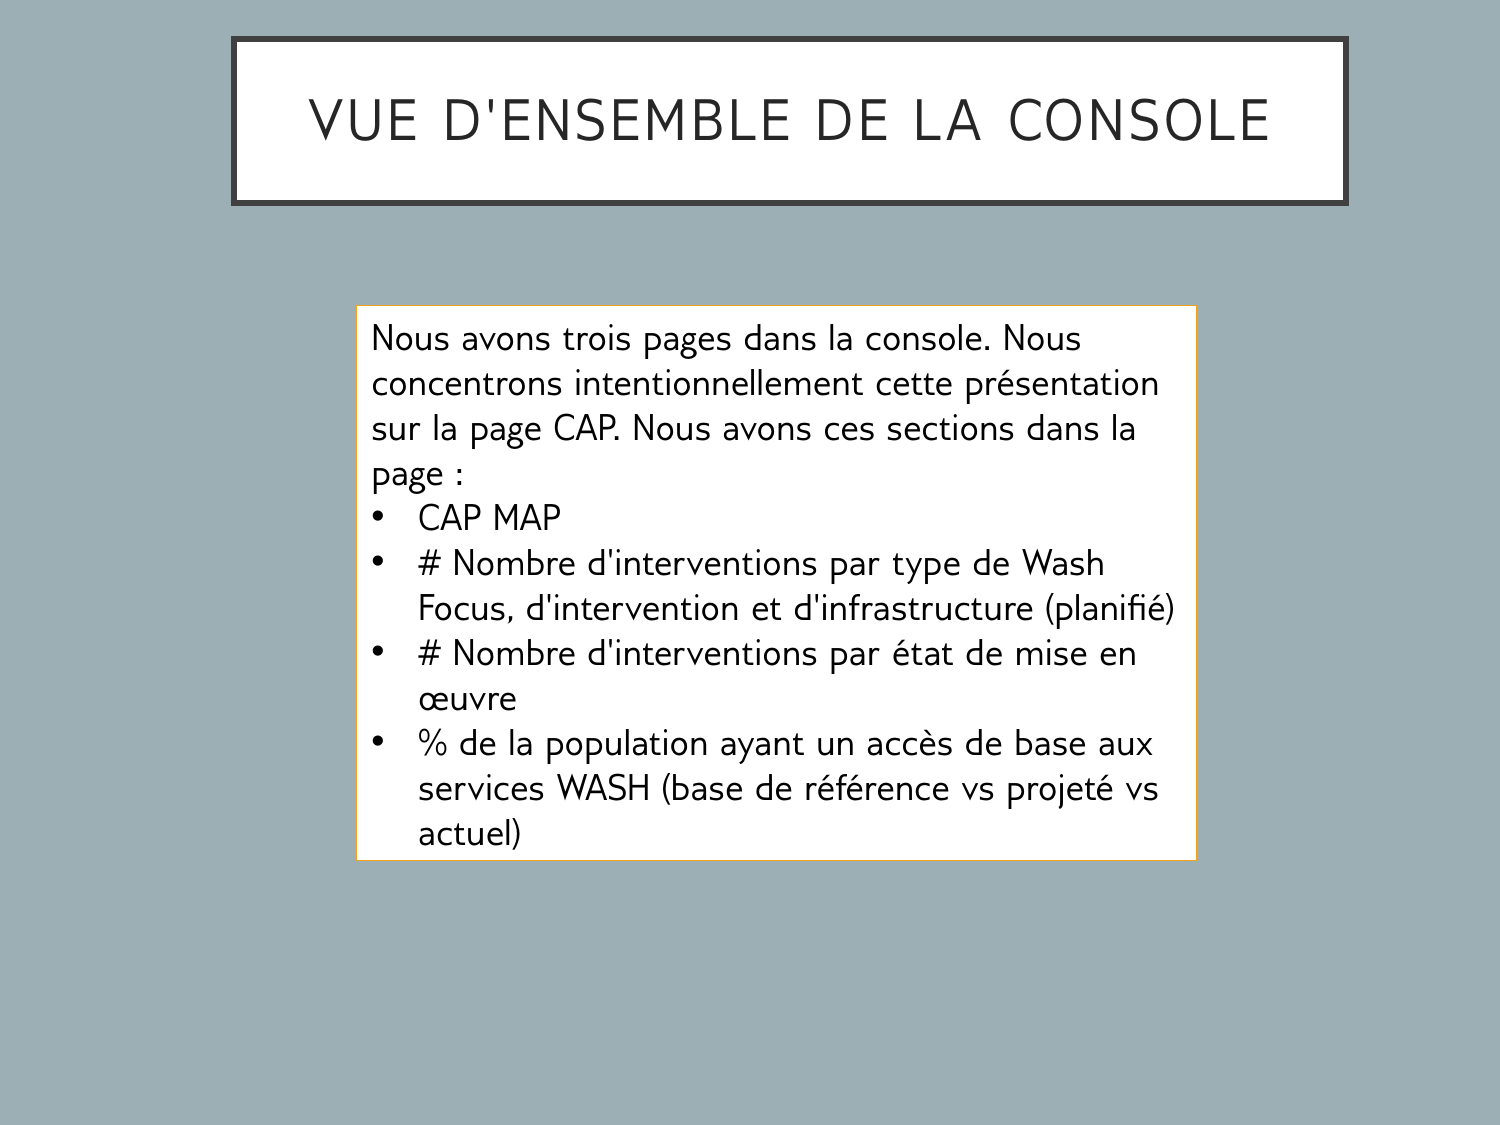

# Vue d'ensemble de la console
Nous avons trois pages dans la console. Nous concentrons intentionnellement cette présentation sur la page CAP. Nous avons ces sections dans la page :
CAP MAP
# Nombre d'interventions par type de Wash Focus, d'intervention et d'infrastructure (planifié)
# Nombre d'interventions par état de mise en œuvre
% de la population ayant un accès de base aux services WASH (base de référence vs projeté vs actuel)